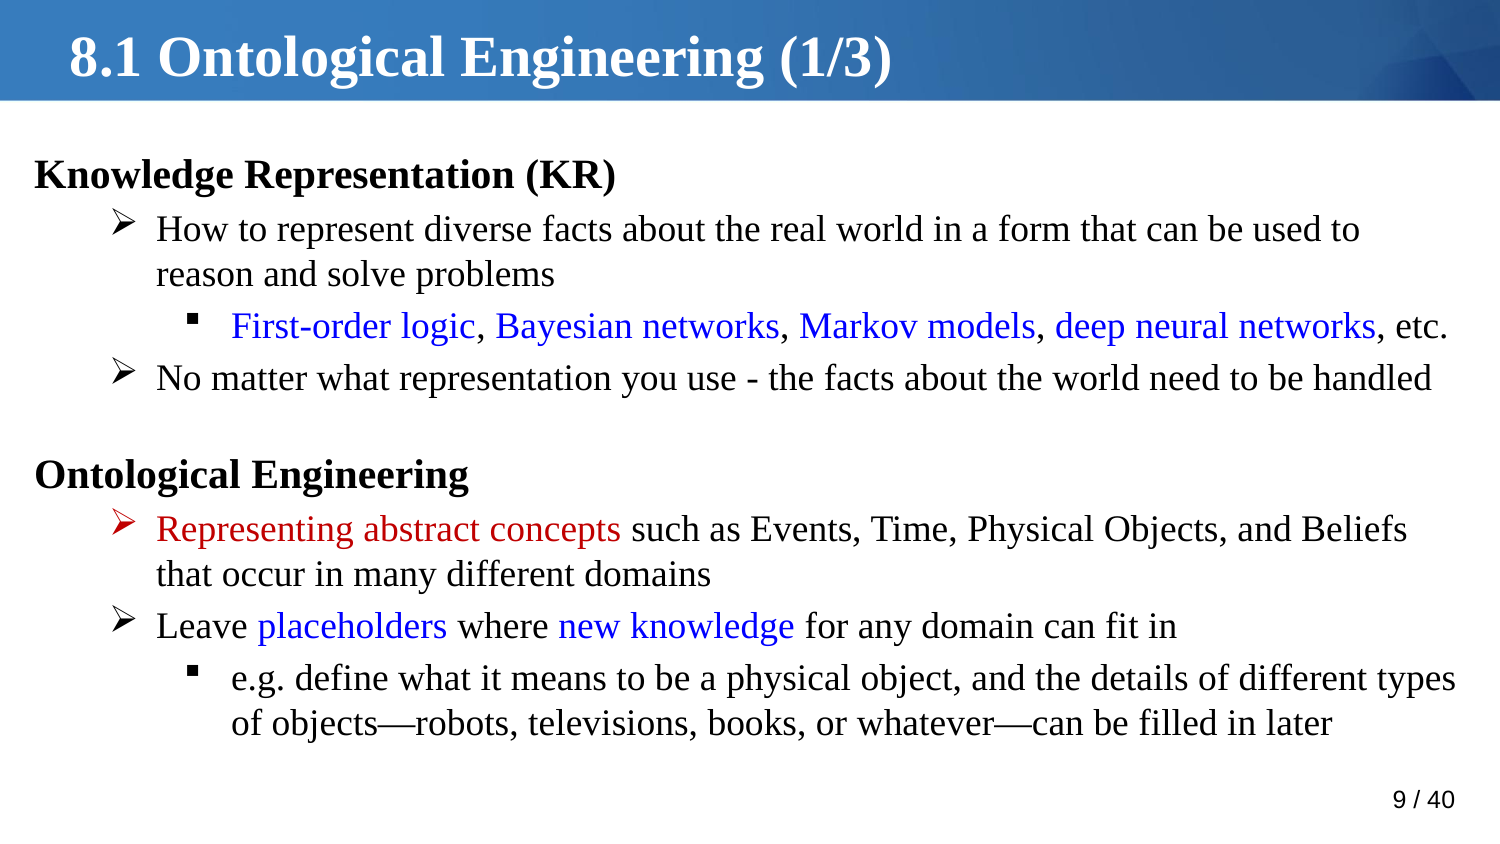

# 8.1 Ontological Engineering (1/3)
Knowledge Representation (KR)
How to represent diverse facts about the real world in a form that can be used to reason and solve problems
First-order logic, Bayesian networks, Markov models, deep neural networks, etc.
No matter what representation you use - the facts about the world need to be handled

Ontological Engineering
Representing abstract concepts such as Events, Time, Physical Objects, and Beliefs that occur in many different domains
Leave placeholders where new knowledge for any domain can fit in
e.g. define what it means to be a physical object, and the details of different types of objects—robots, televisions, books, or whatever—can be filled in later